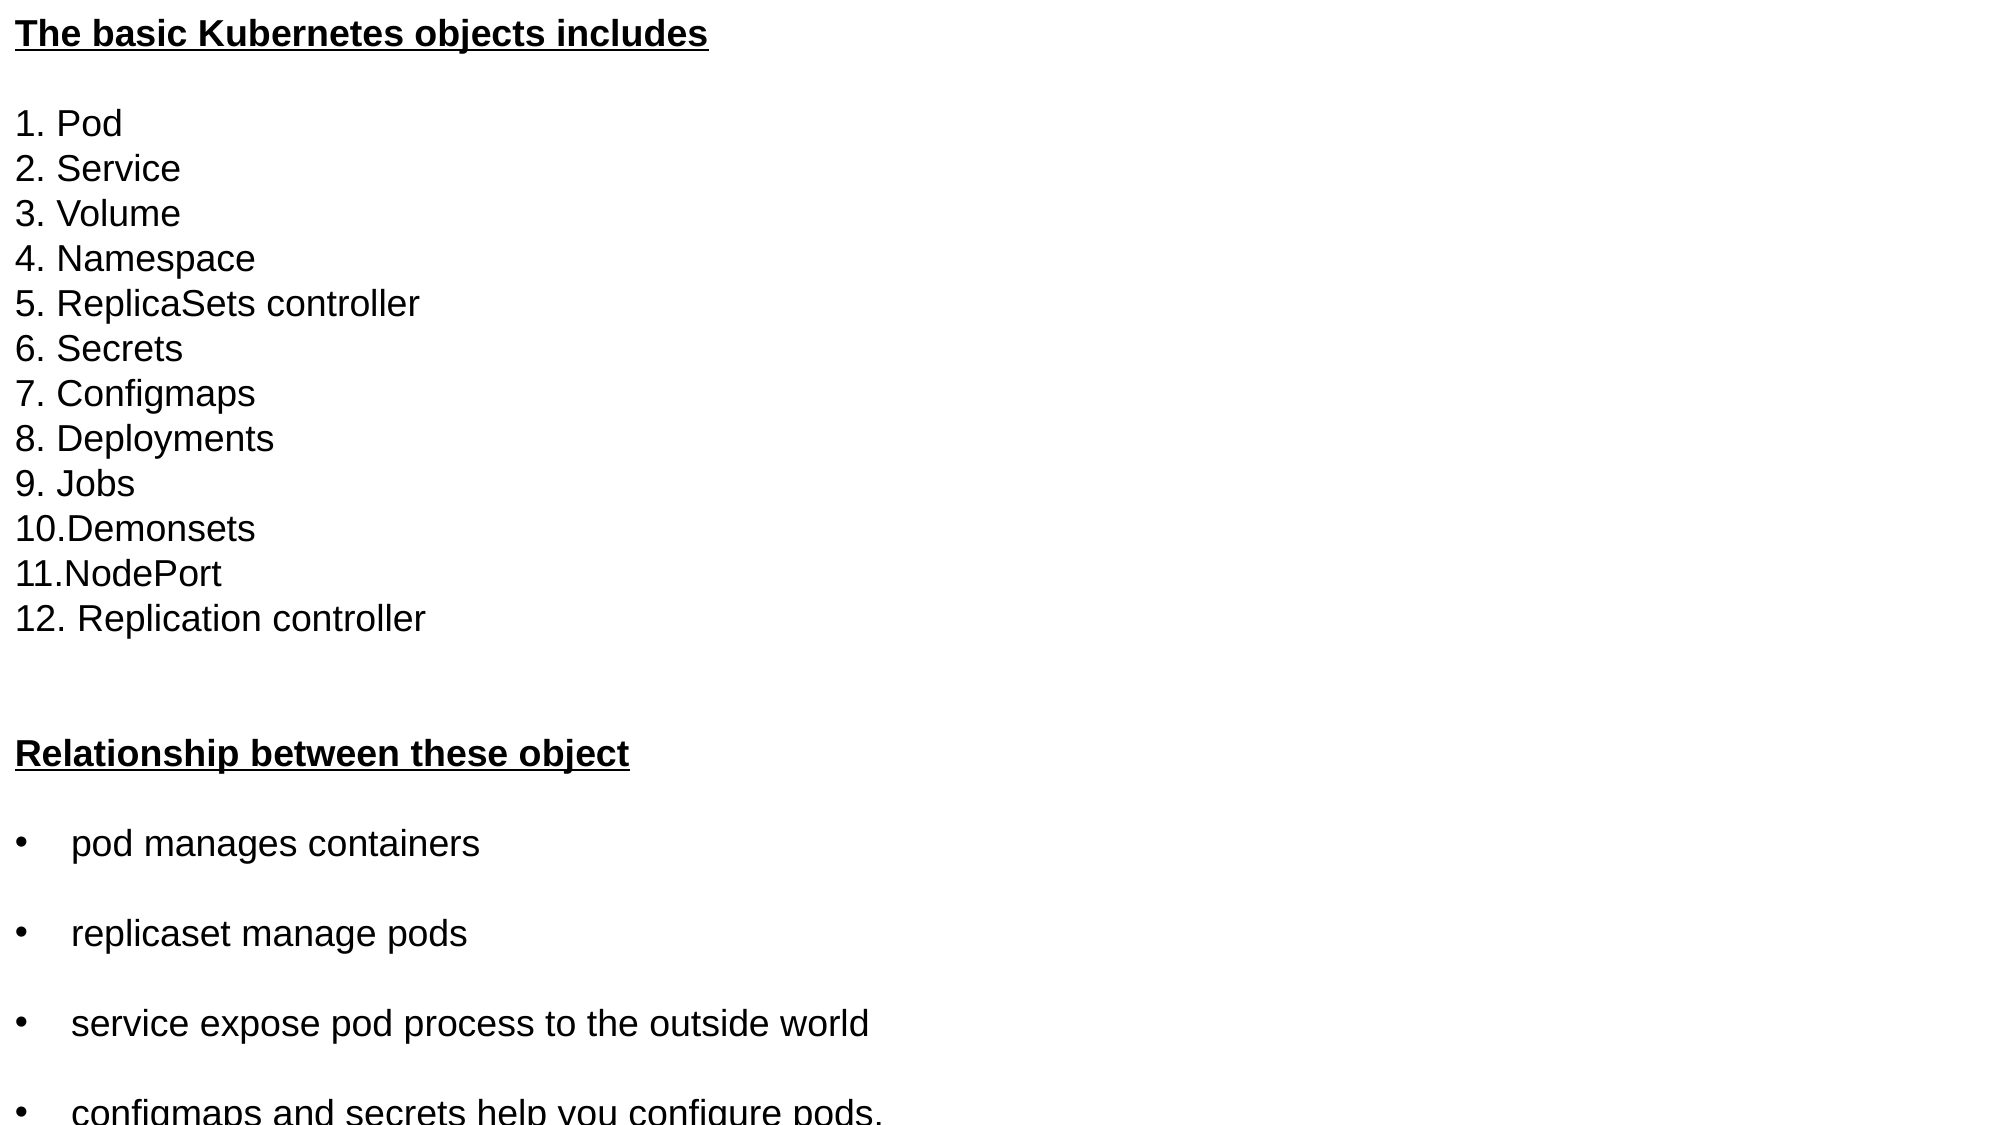

The basic Kubernetes objects includes

1. Pod
2. Service
3. Volume
4. Namespace
5. ReplicaSets controller
6. Secrets
7. Configmaps
8. Deployments
9. Jobs
10.Demonsets
11.NodePort
12. Replication controller

Relationship between these object

pod manages containers

replicaset manage pods

service expose pod process to the outside world

configmaps and secrets help you configure pods.